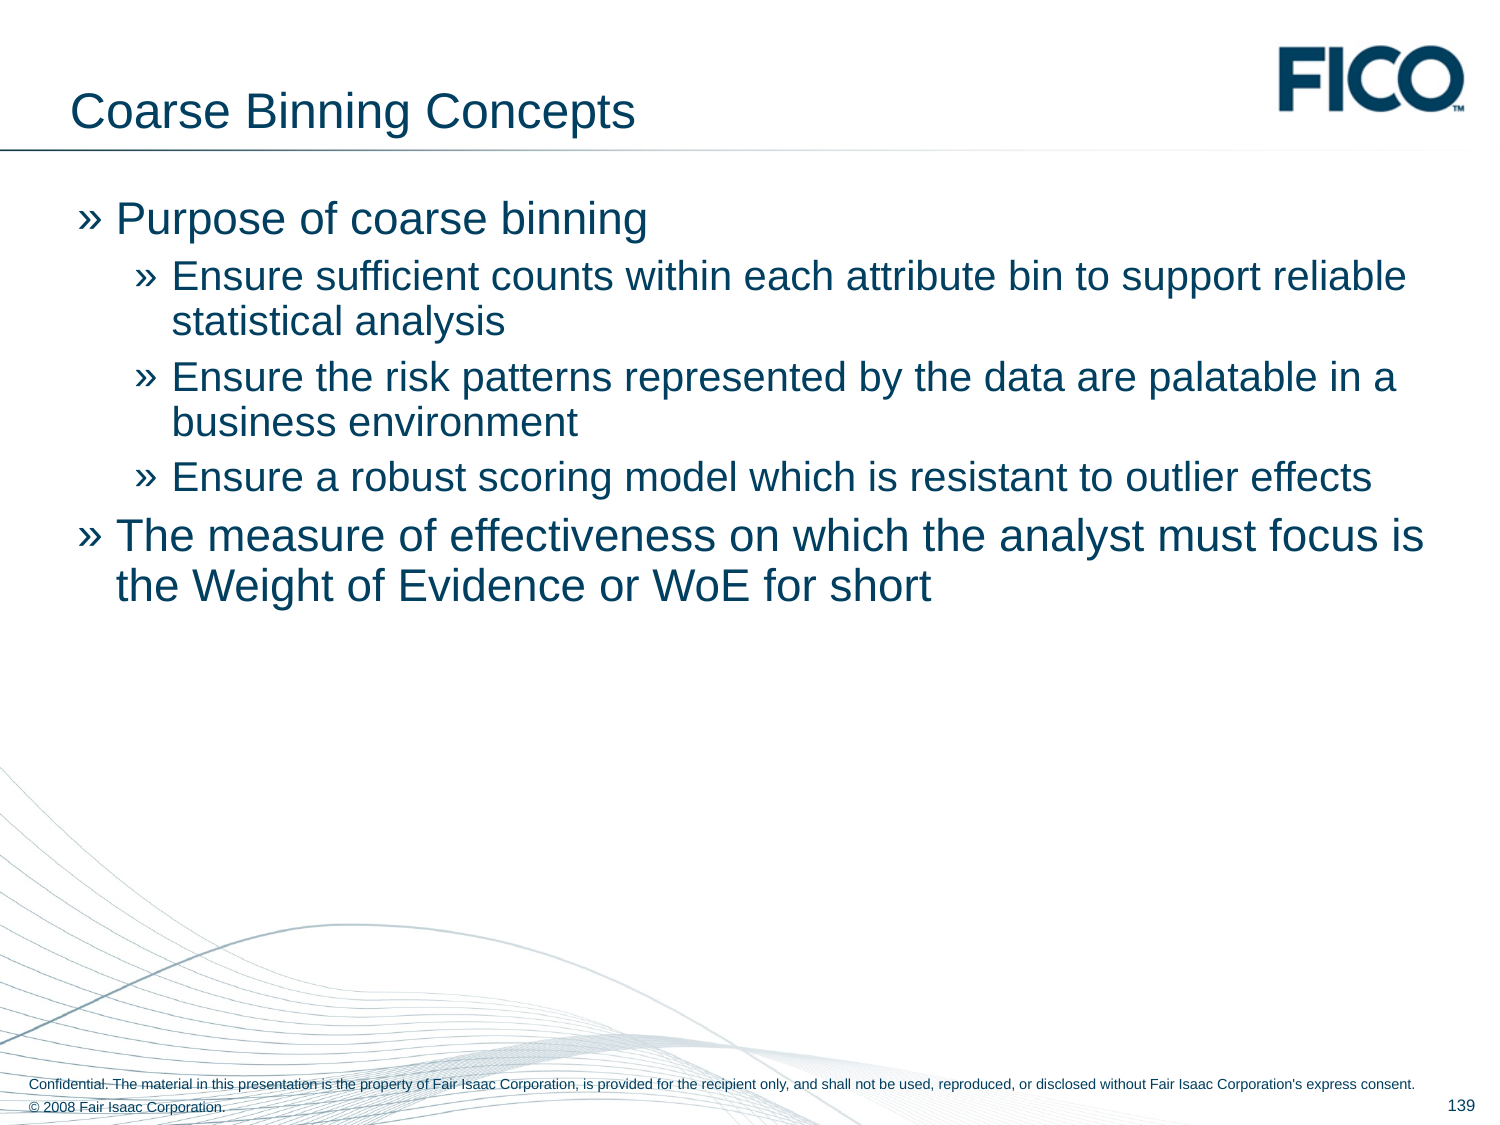

# Coarse Binning Concepts
Purpose of coarse binning
Ensure sufficient counts within each attribute bin to support reliable statistical analysis
Ensure the risk patterns represented by the data are palatable in a business environment
Ensure a robust scoring model which is resistant to outlier effects
The measure of effectiveness on which the analyst must focus is the Weight of Evidence or WoE for short